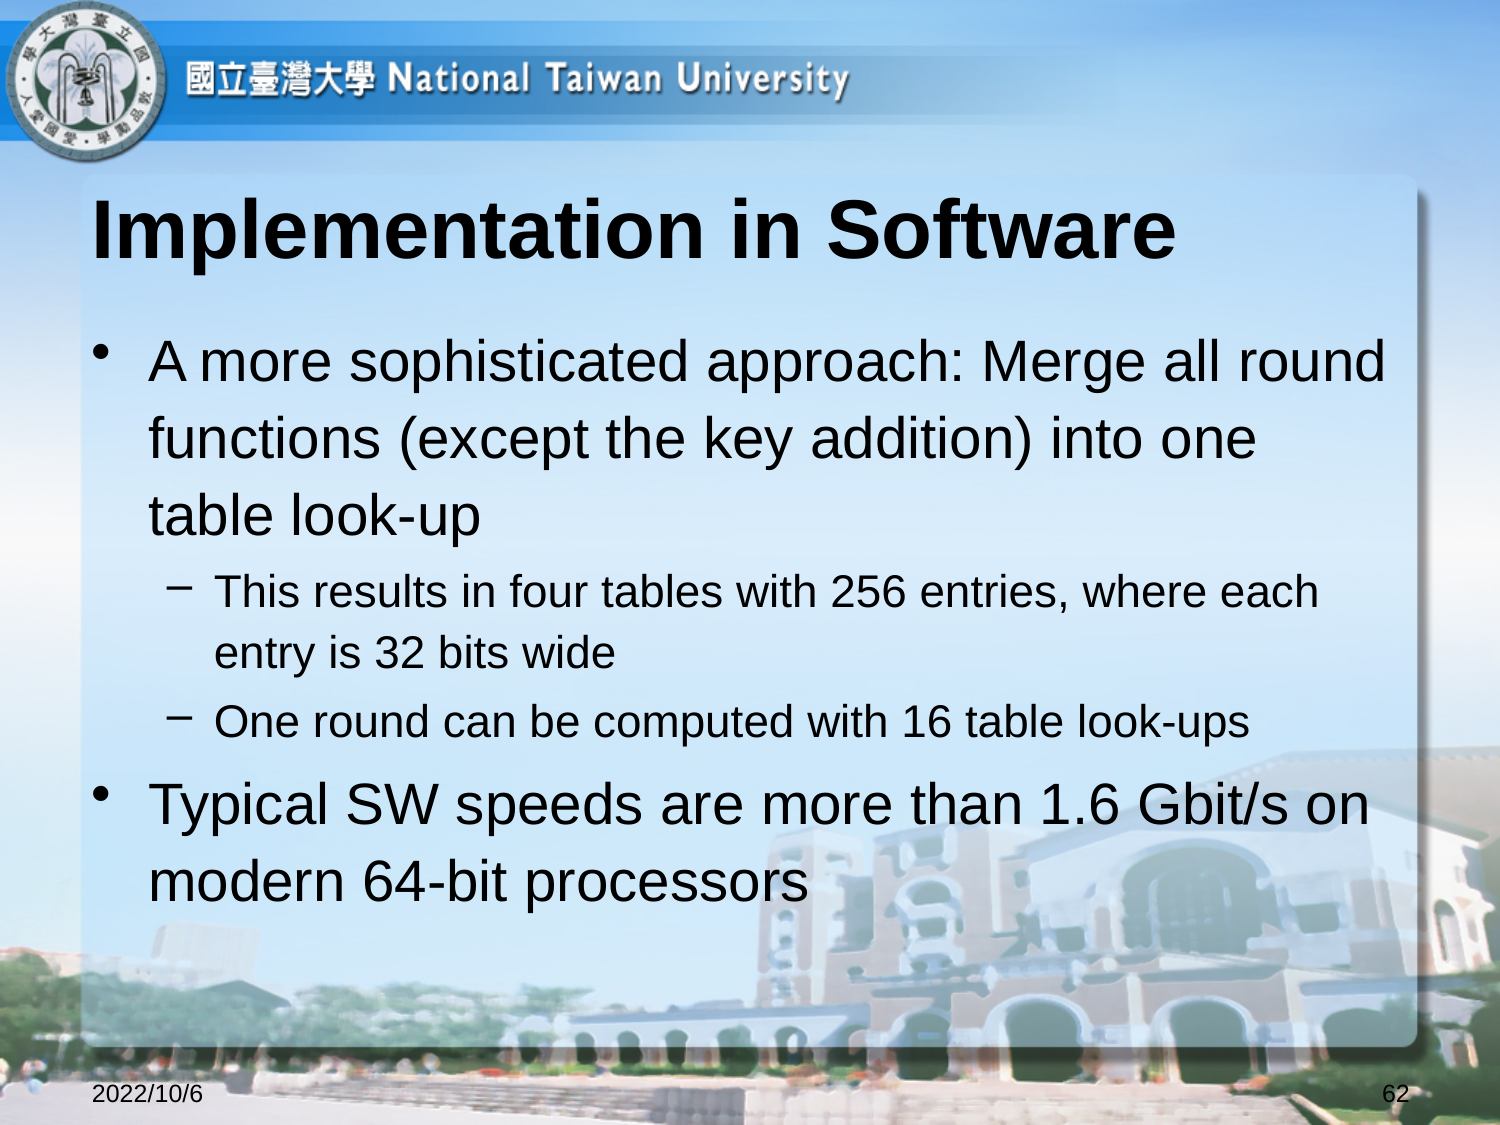

# Implementation in Software
A more sophisticated approach: Merge all round functions (except the key addition) into one table look-up
This results in four tables with 256 entries, where each entry is 32 bits wide
One round can be computed with 16 table look-ups
Typical SW speeds are more than 1.6 Gbit/s on modern 64-bit processors

2022/10/6
62